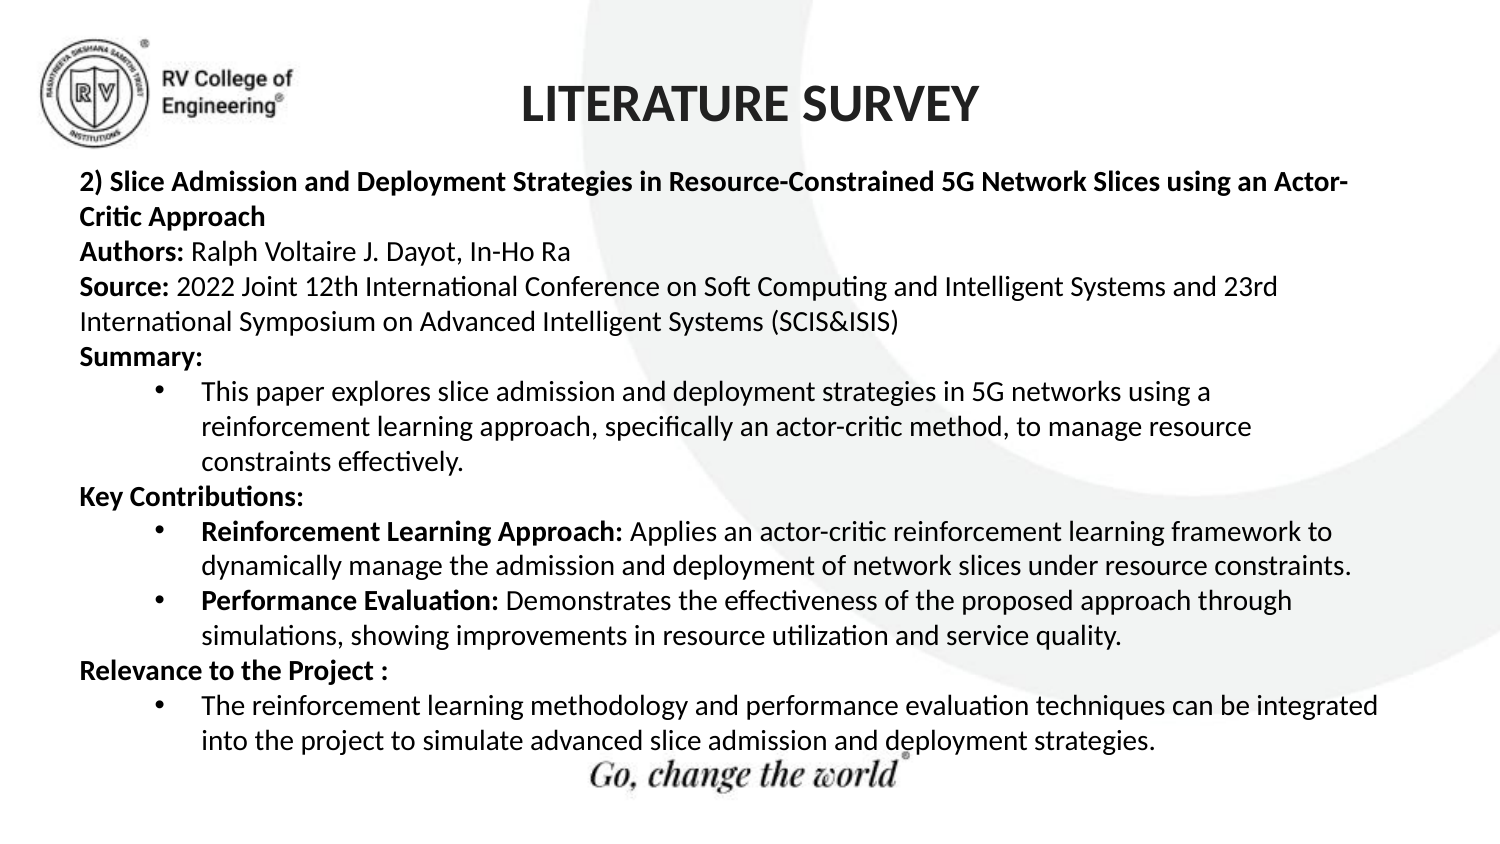

# LITERATURE SURVEY
2) Slice Admission and Deployment Strategies in Resource-Constrained 5G Network Slices using an Actor-Critic Approach
Authors: Ralph Voltaire J. Dayot, In-Ho Ra
Source: 2022 Joint 12th International Conference on Soft Computing and Intelligent Systems and 23rd International Symposium on Advanced Intelligent Systems (SCIS&ISIS)
Summary:
This paper explores slice admission and deployment strategies in 5G networks using a reinforcement learning approach, specifically an actor-critic method, to manage resource constraints effectively.
Key Contributions:
Reinforcement Learning Approach: Applies an actor-critic reinforcement learning framework to dynamically manage the admission and deployment of network slices under resource constraints.
Performance Evaluation: Demonstrates the effectiveness of the proposed approach through simulations, showing improvements in resource utilization and service quality.
Relevance to the Project :
The reinforcement learning methodology and performance evaluation techniques can be integrated into the project to simulate advanced slice admission and deployment strategies.